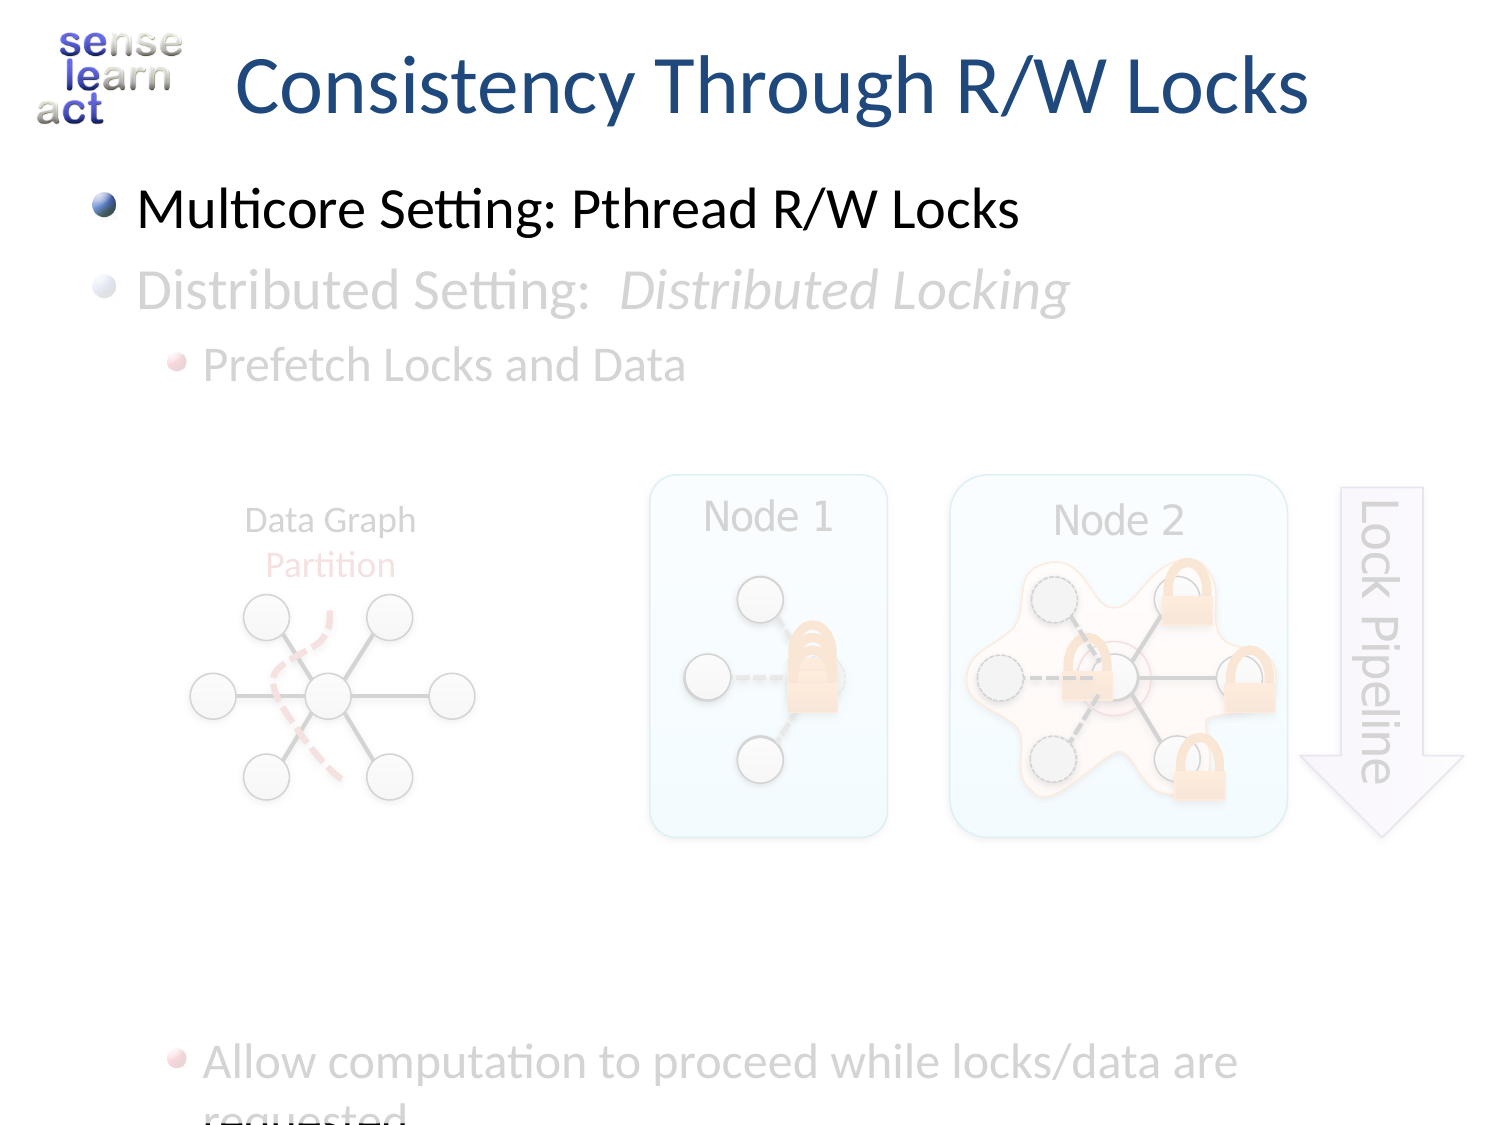

# Consistency Through R/W Locks
Multicore Setting: Pthread R/W Locks
Distributed Setting:  Distributed Locking
Prefetch Locks and Data

Allow computation to proceed while locks/data are requested.

Node 1
Node 2
Data Graph
Partition

Lock Pipeline